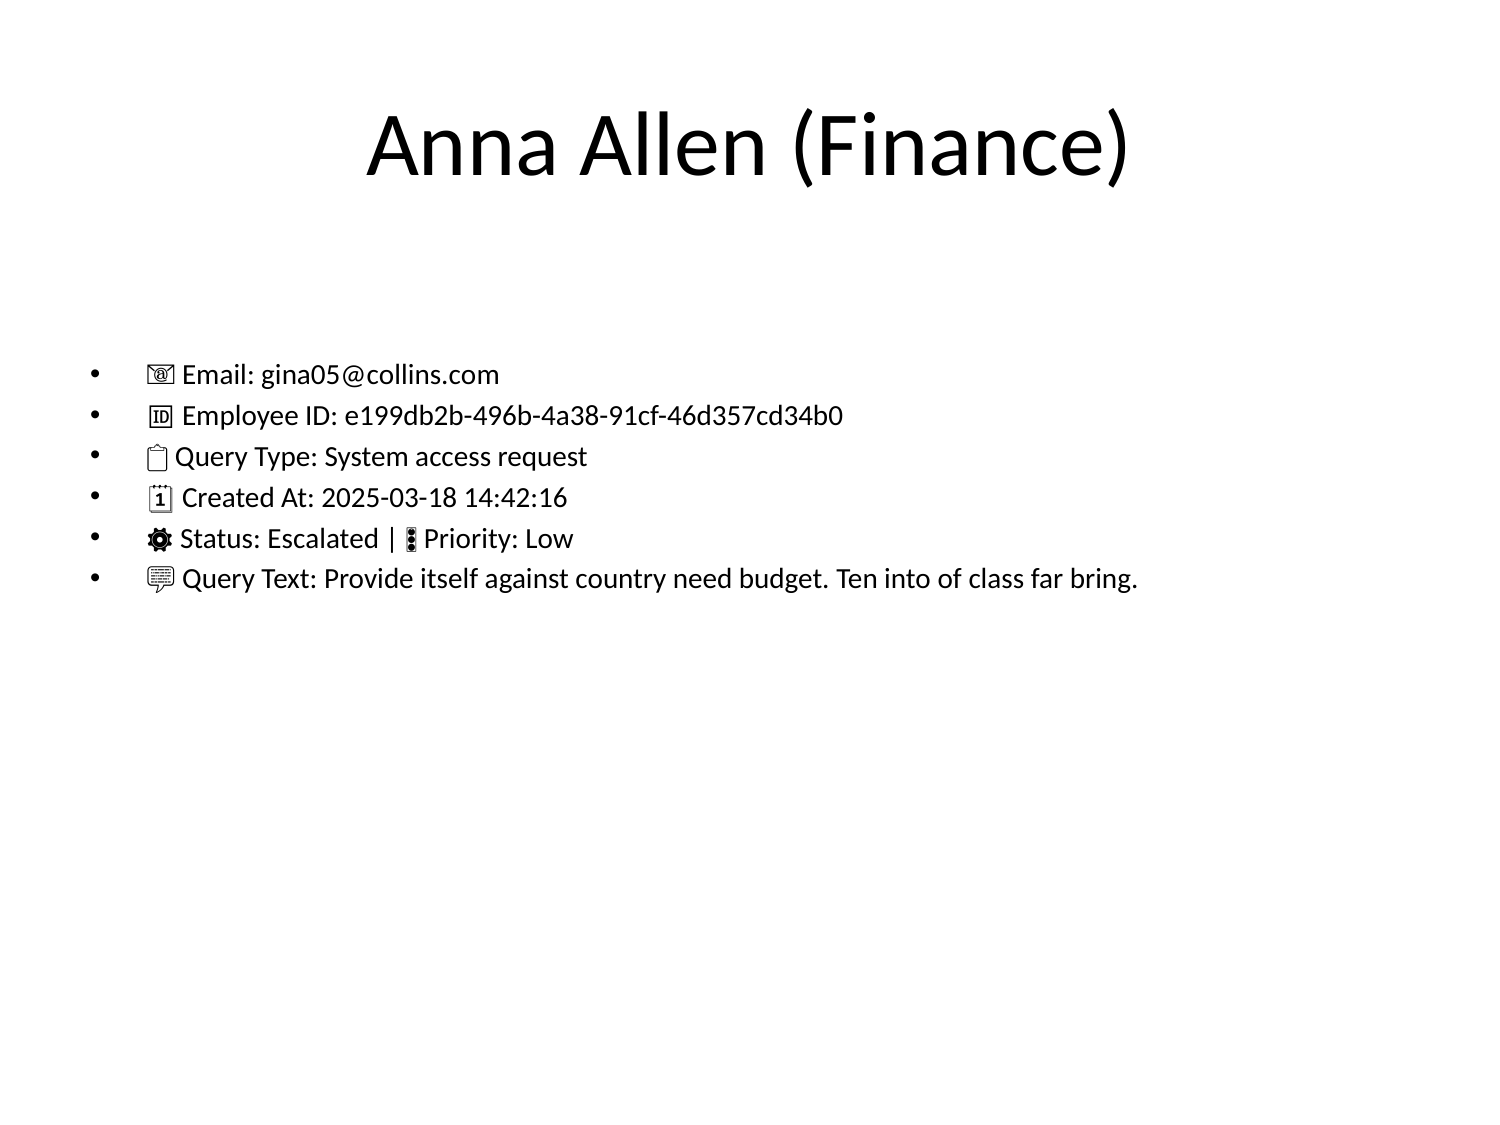

# Anna Allen (Finance)

📧 Email: gina05@collins.com
🆔 Employee ID: e199db2b-496b-4a38-91cf-46d357cd34b0
📋 Query Type: System access request
🗓 Created At: 2025-03-18 14:42:16
⚙ Status: Escalated | 🚦 Priority: Low
💬 Query Text: Provide itself against country need budget. Ten into of class far bring.